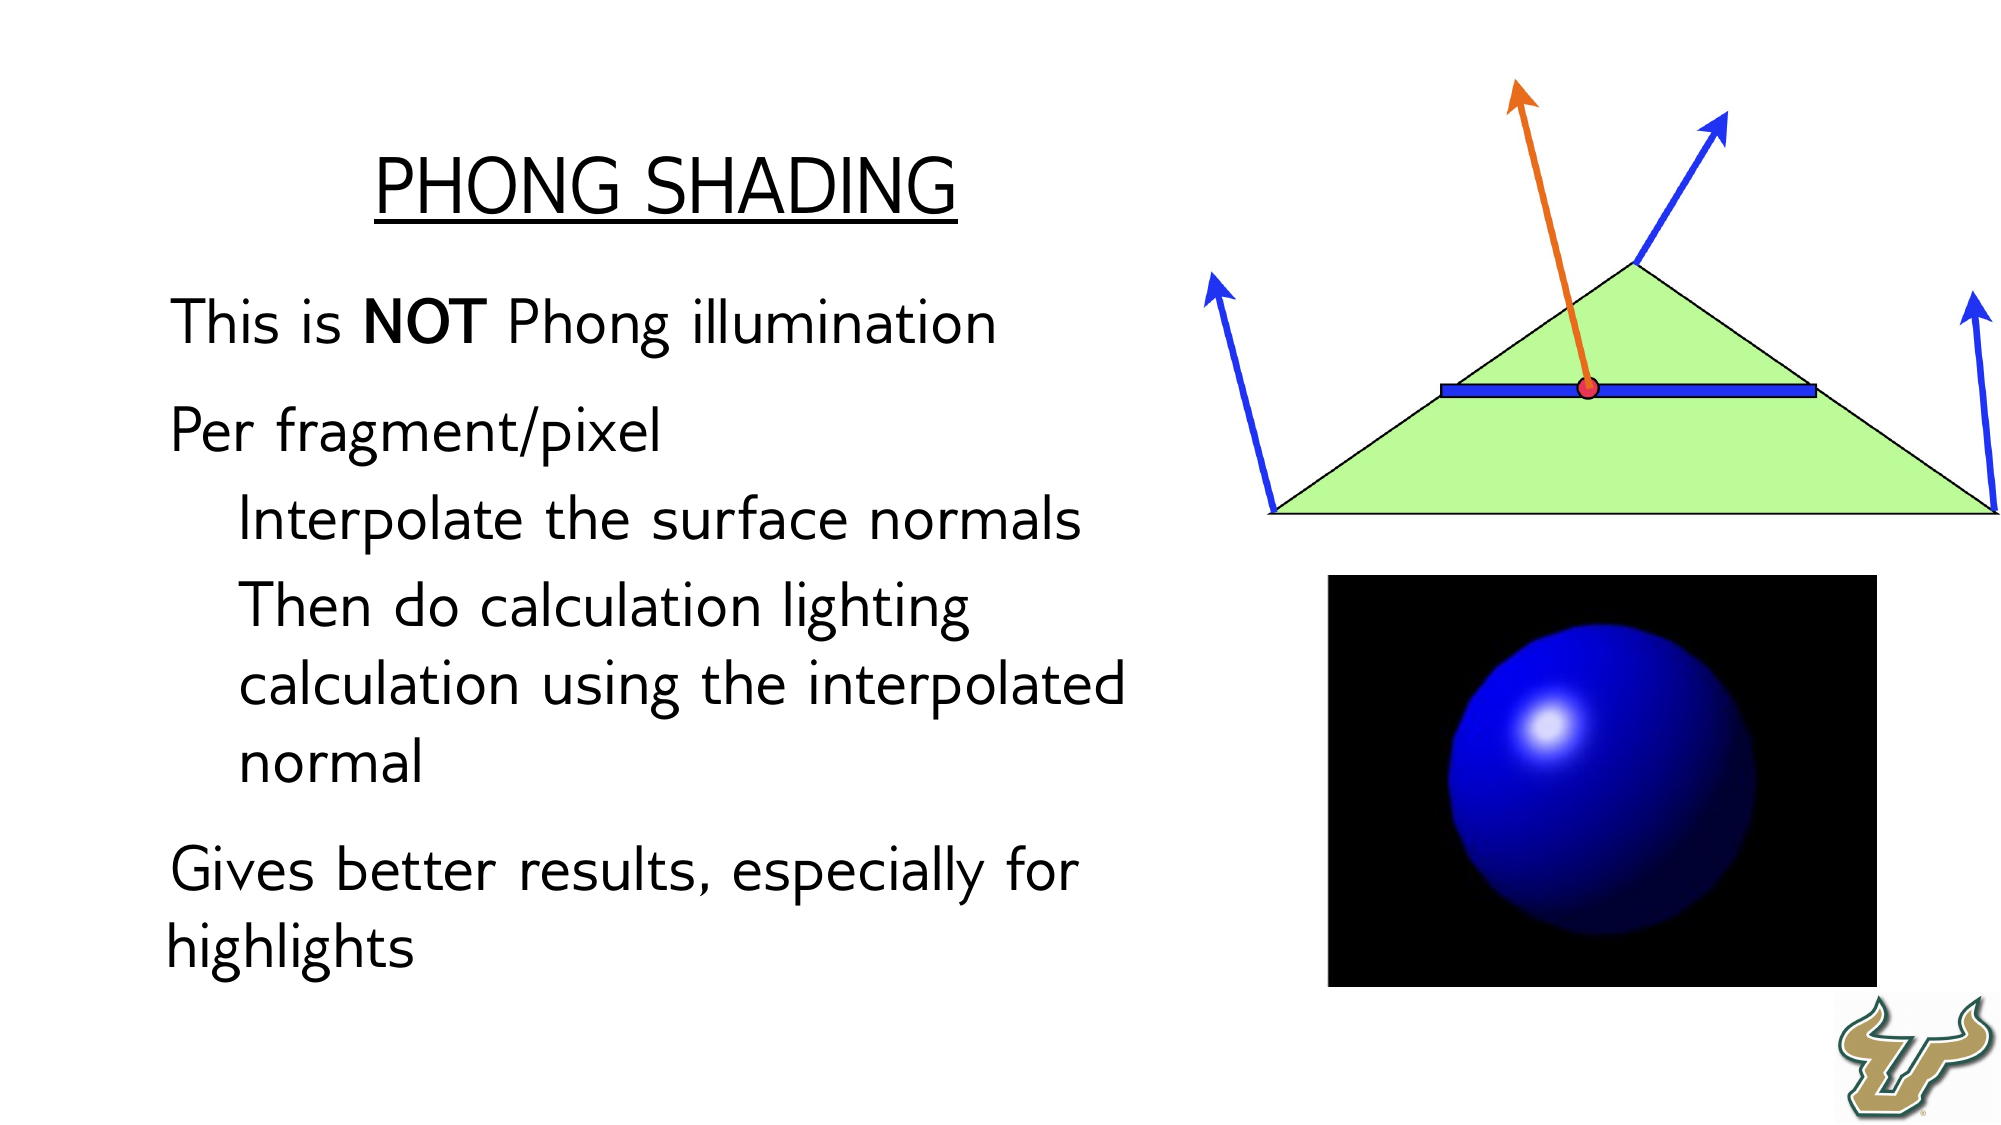

PHONG SHADING
This is NOT Phong illumination
Per fragment/pixel
Interpolate the surface normals
Then do calculation lighting calculation using the interpolated normal
Gives better results, especially for highlights